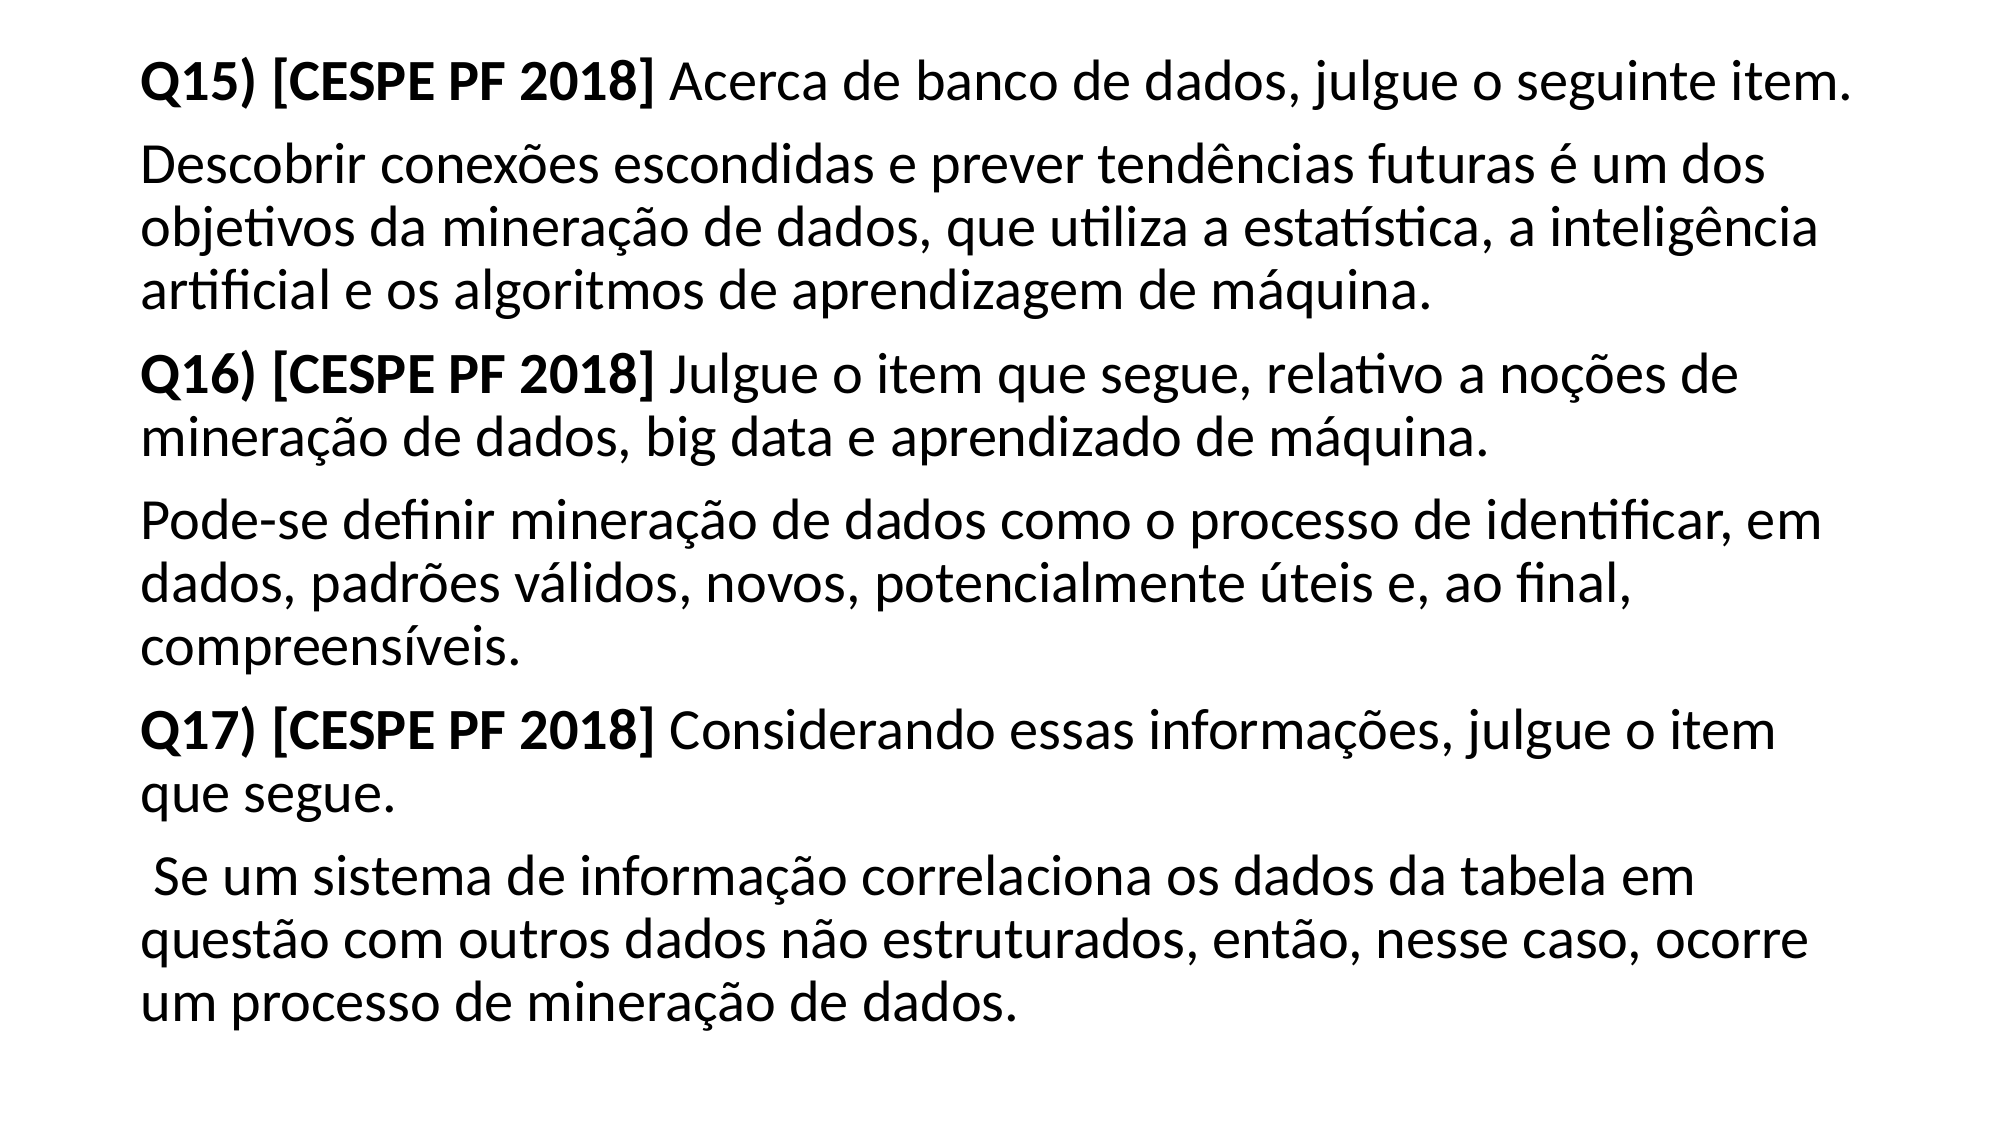

Q15) [CESPE PF 2018] Acerca de banco de dados, julgue o seguinte item.
Descobrir conexões escondidas e prever tendências futuras é um dos objetivos da mineração de dados, que utiliza a estatística, a inteligência artificial e os algoritmos de aprendizagem de máquina.
Q16) [CESPE PF 2018] Julgue o item que segue, relativo a noções de mineração de dados, big data e aprendizado de máquina.
Pode-se definir mineração de dados como o processo de identificar, em dados, padrões válidos, novos, potencialmente úteis e, ao final, compreensíveis.
Q17) [CESPE PF 2018] Considerando essas informações, julgue o item que segue.
 Se um sistema de informação correlaciona os dados da tabela em questão com outros dados não estruturados, então, nesse caso, ocorre um processo de mineração de dados.